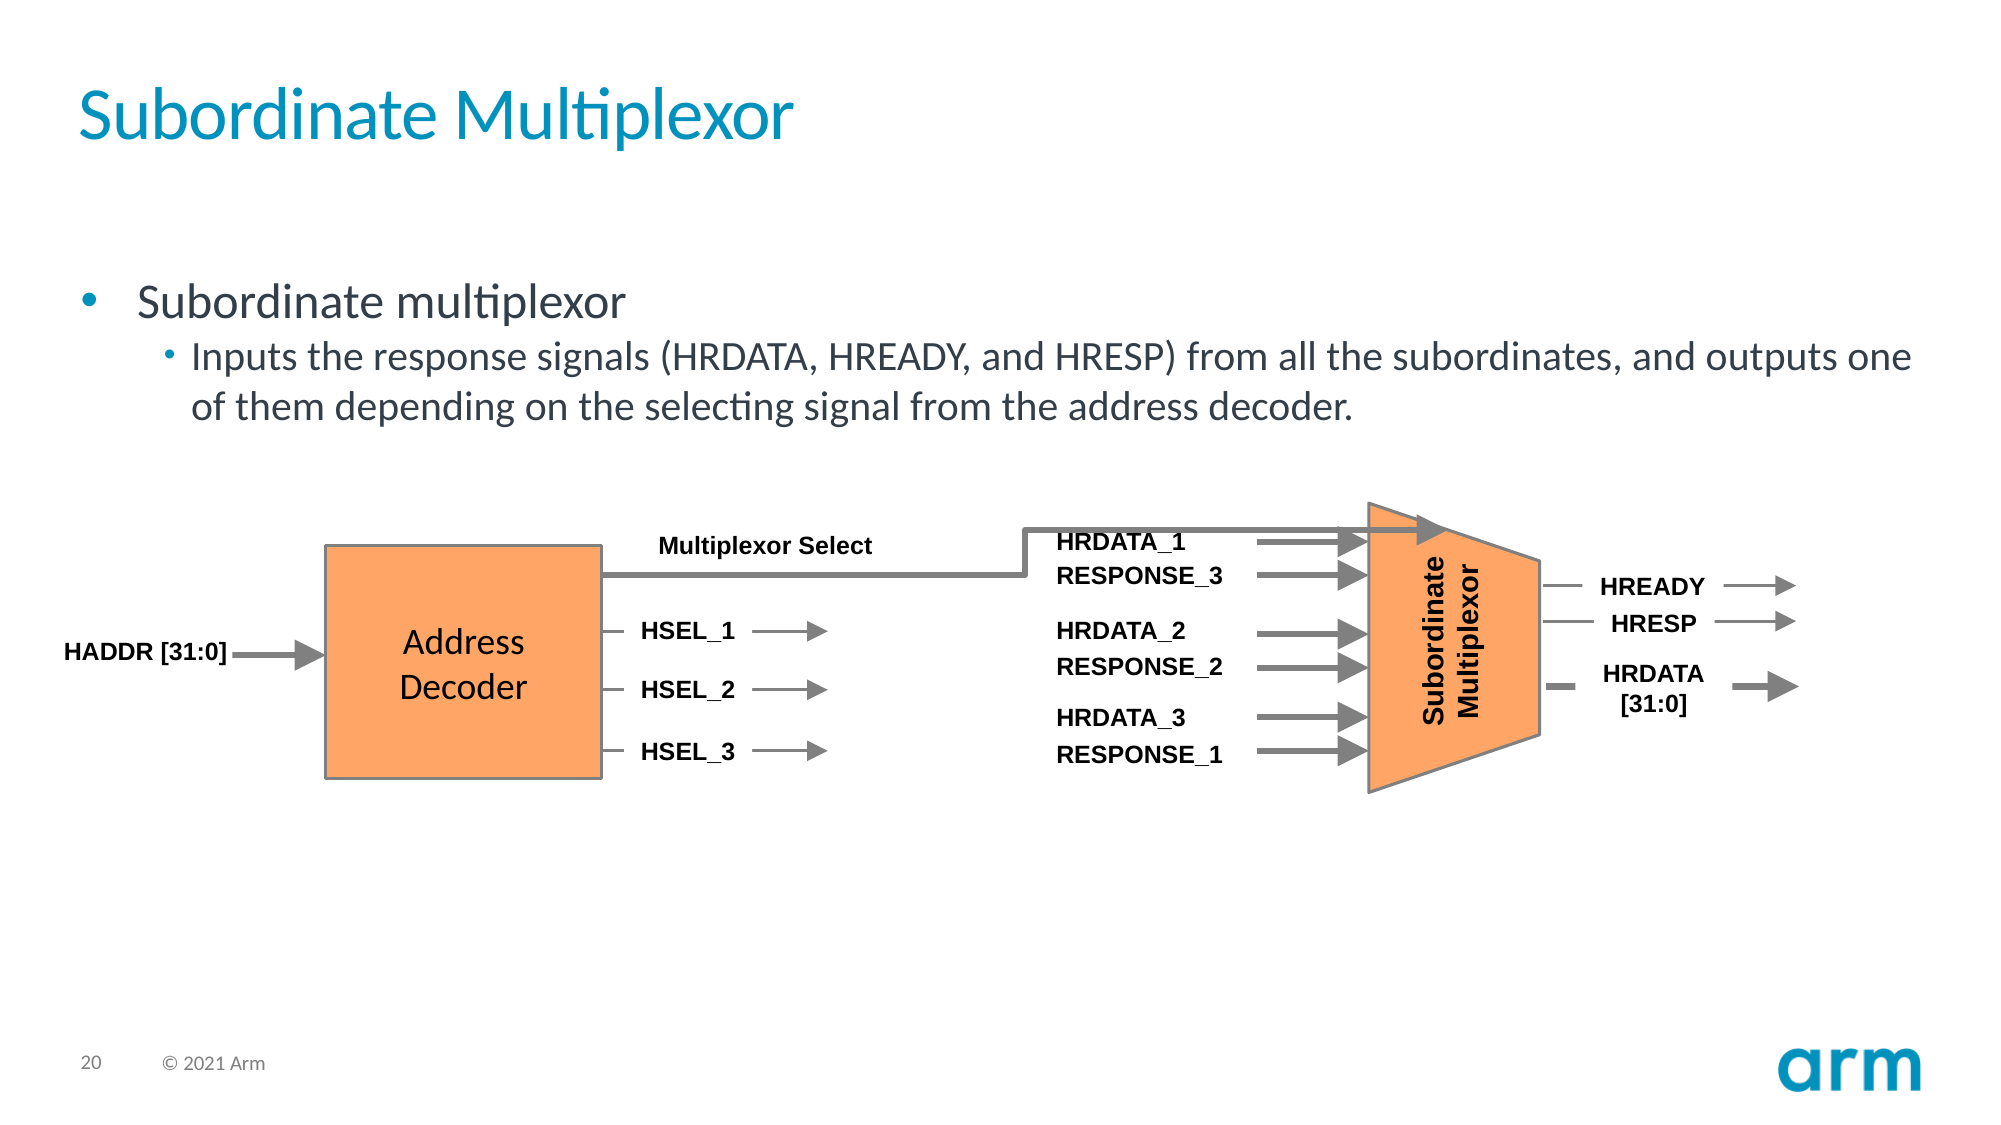

# Subordinate Multiplexor
Subordinate multiplexor
Inputs the response signals (HRDATA, HREADY, and HRESP) from all the subordinates, and outputs one of them depending on the selecting signal from the address decoder.
HRDATA_1
Multiplexor Select
Address
Decoder
RESPONSE_3

HREADY
Subordinate
Multiplexor
HRESP
HRDATA_2
HSEL_1
HADDR [31:0]
RESPONSE_2
HRDATA
[31:0]
HSEL_2
HRDATA_3
HSEL_3
RESPONSE_1